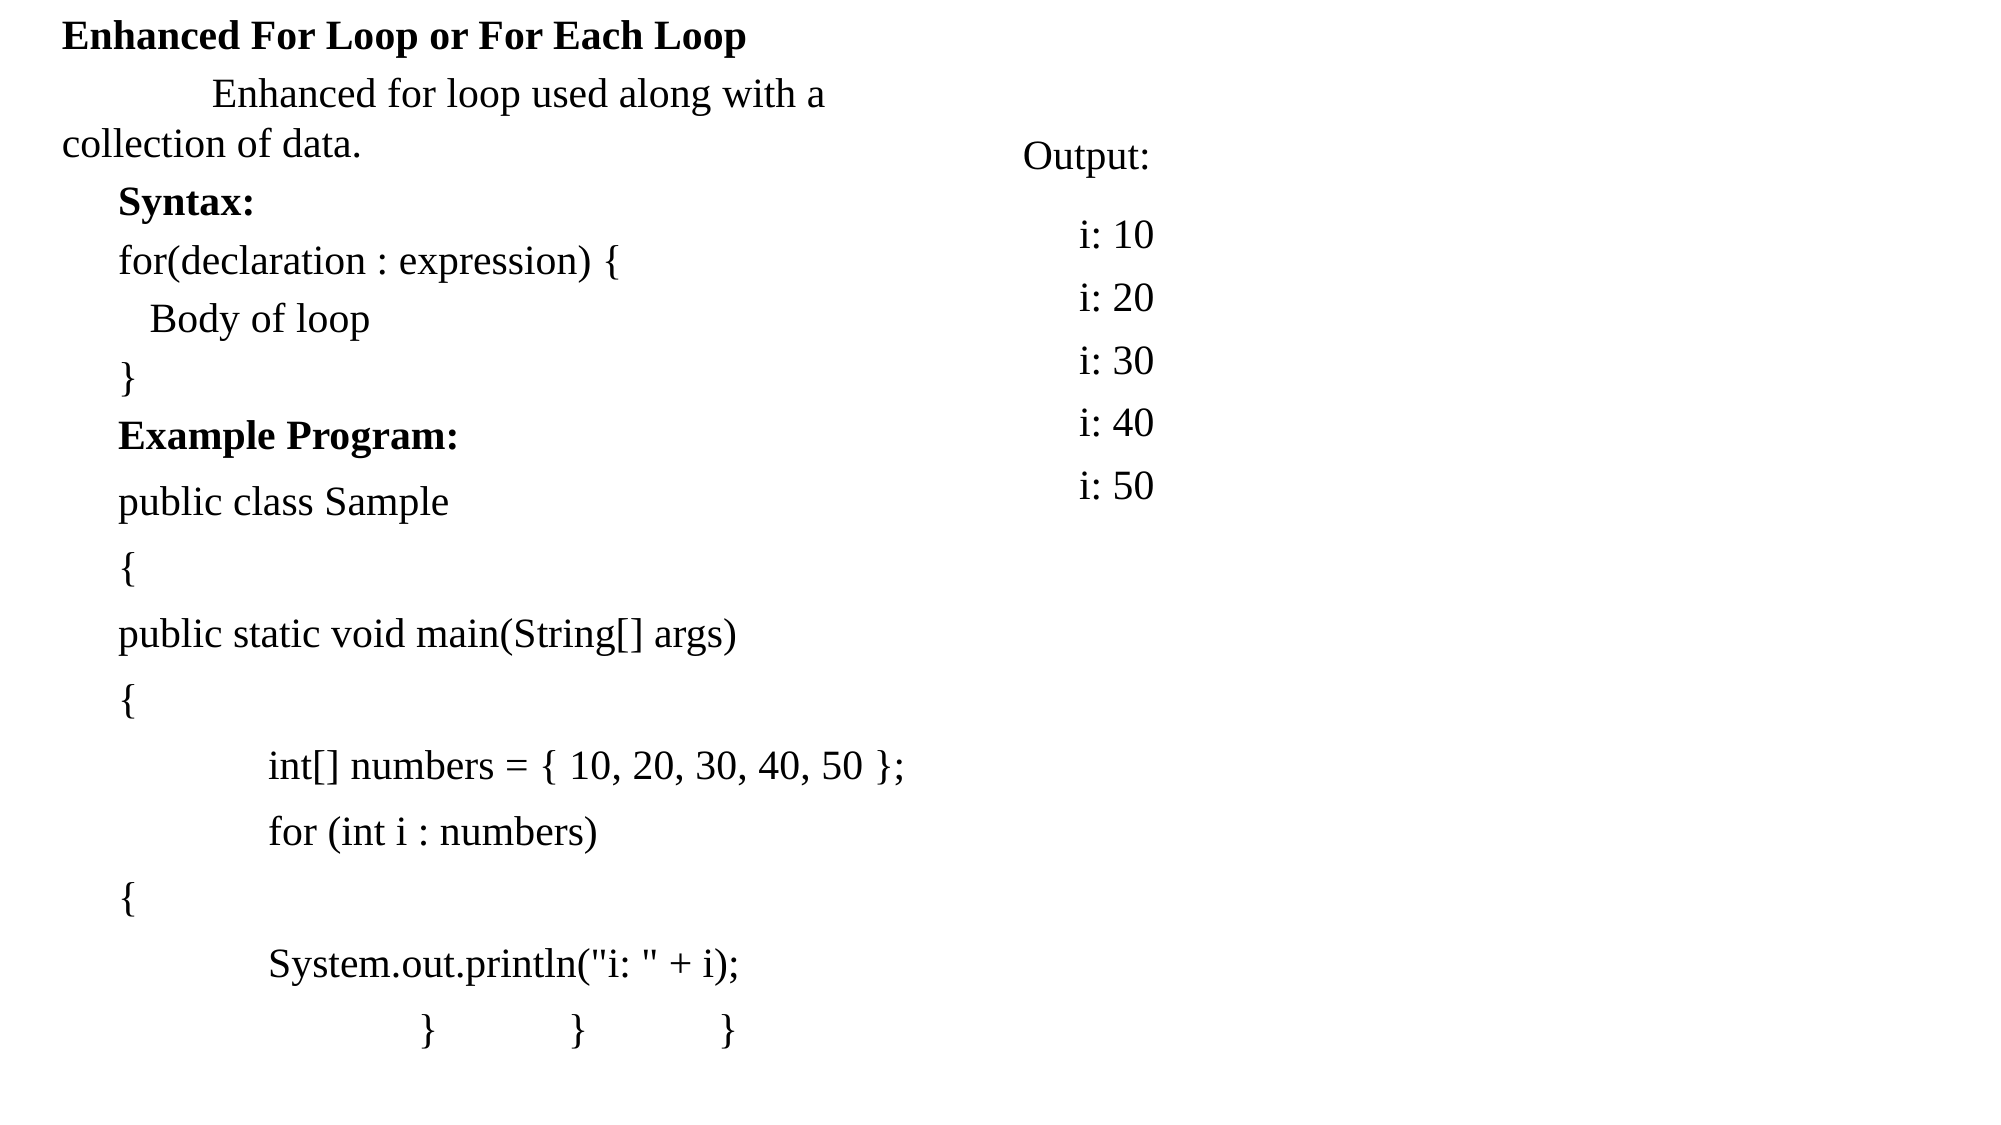

Enhanced For Loop or For Each Loop
	Enhanced for loop used along with a collection of data.
Syntax:
for(declaration : expression) {
   Body of loop
}
Example Program:
public class Sample
{
public static void main(String[] args)
{
	int[] numbers = { 10, 20, 30, 40, 50 };
	for (int i : numbers)
{
	System.out.println("i: " + i);
		}	}	}

Output:
i: 10
i: 20
i: 30
i: 40
i: 50